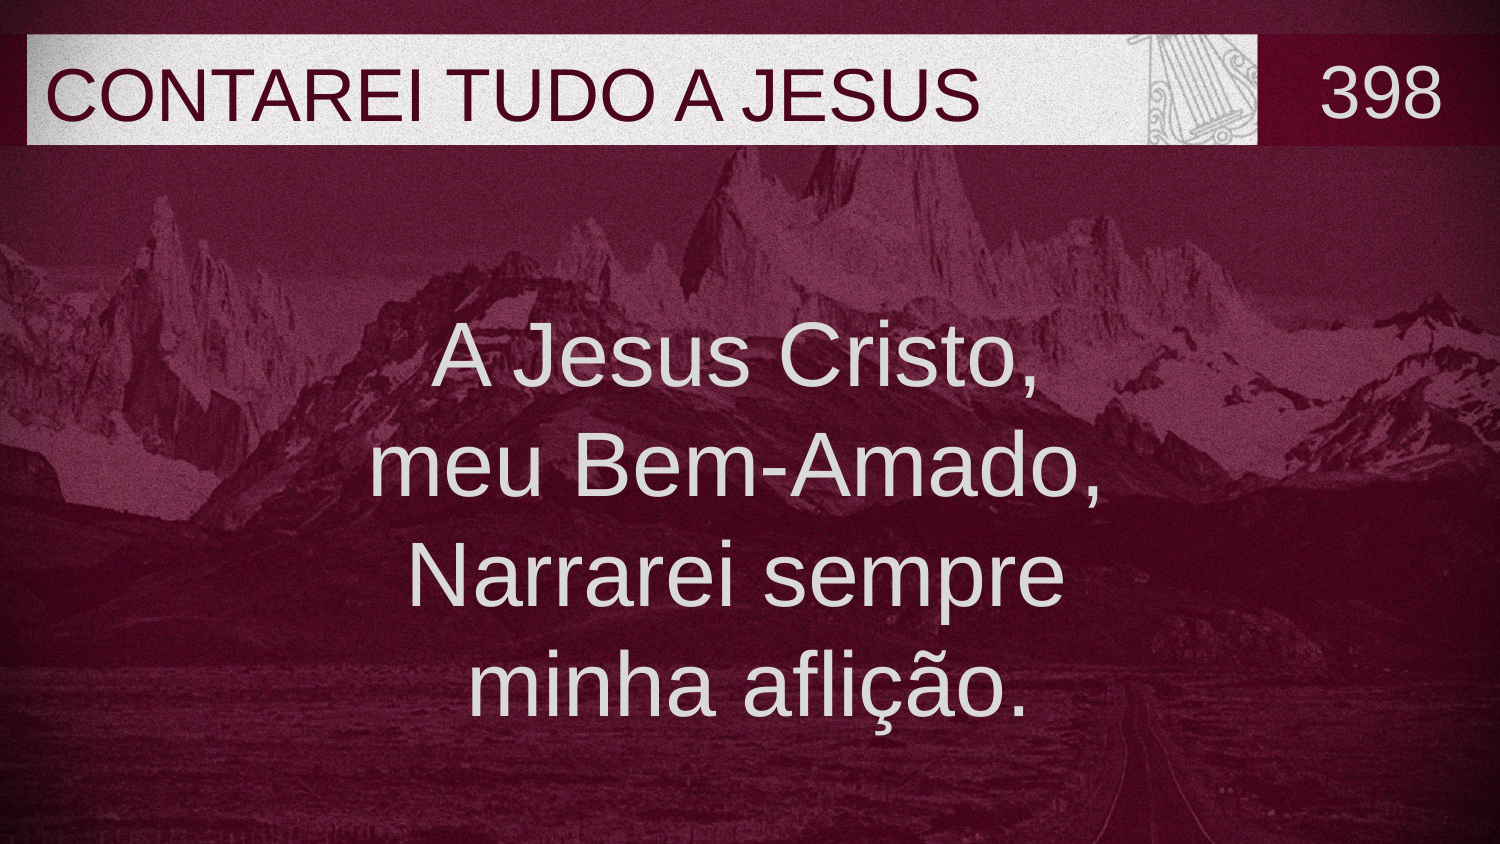

# CONTAREI TUDO A JESUS
398
A Jesus Cristo,
meu Bem-Amado,
Narrarei sempre
minha aflição.